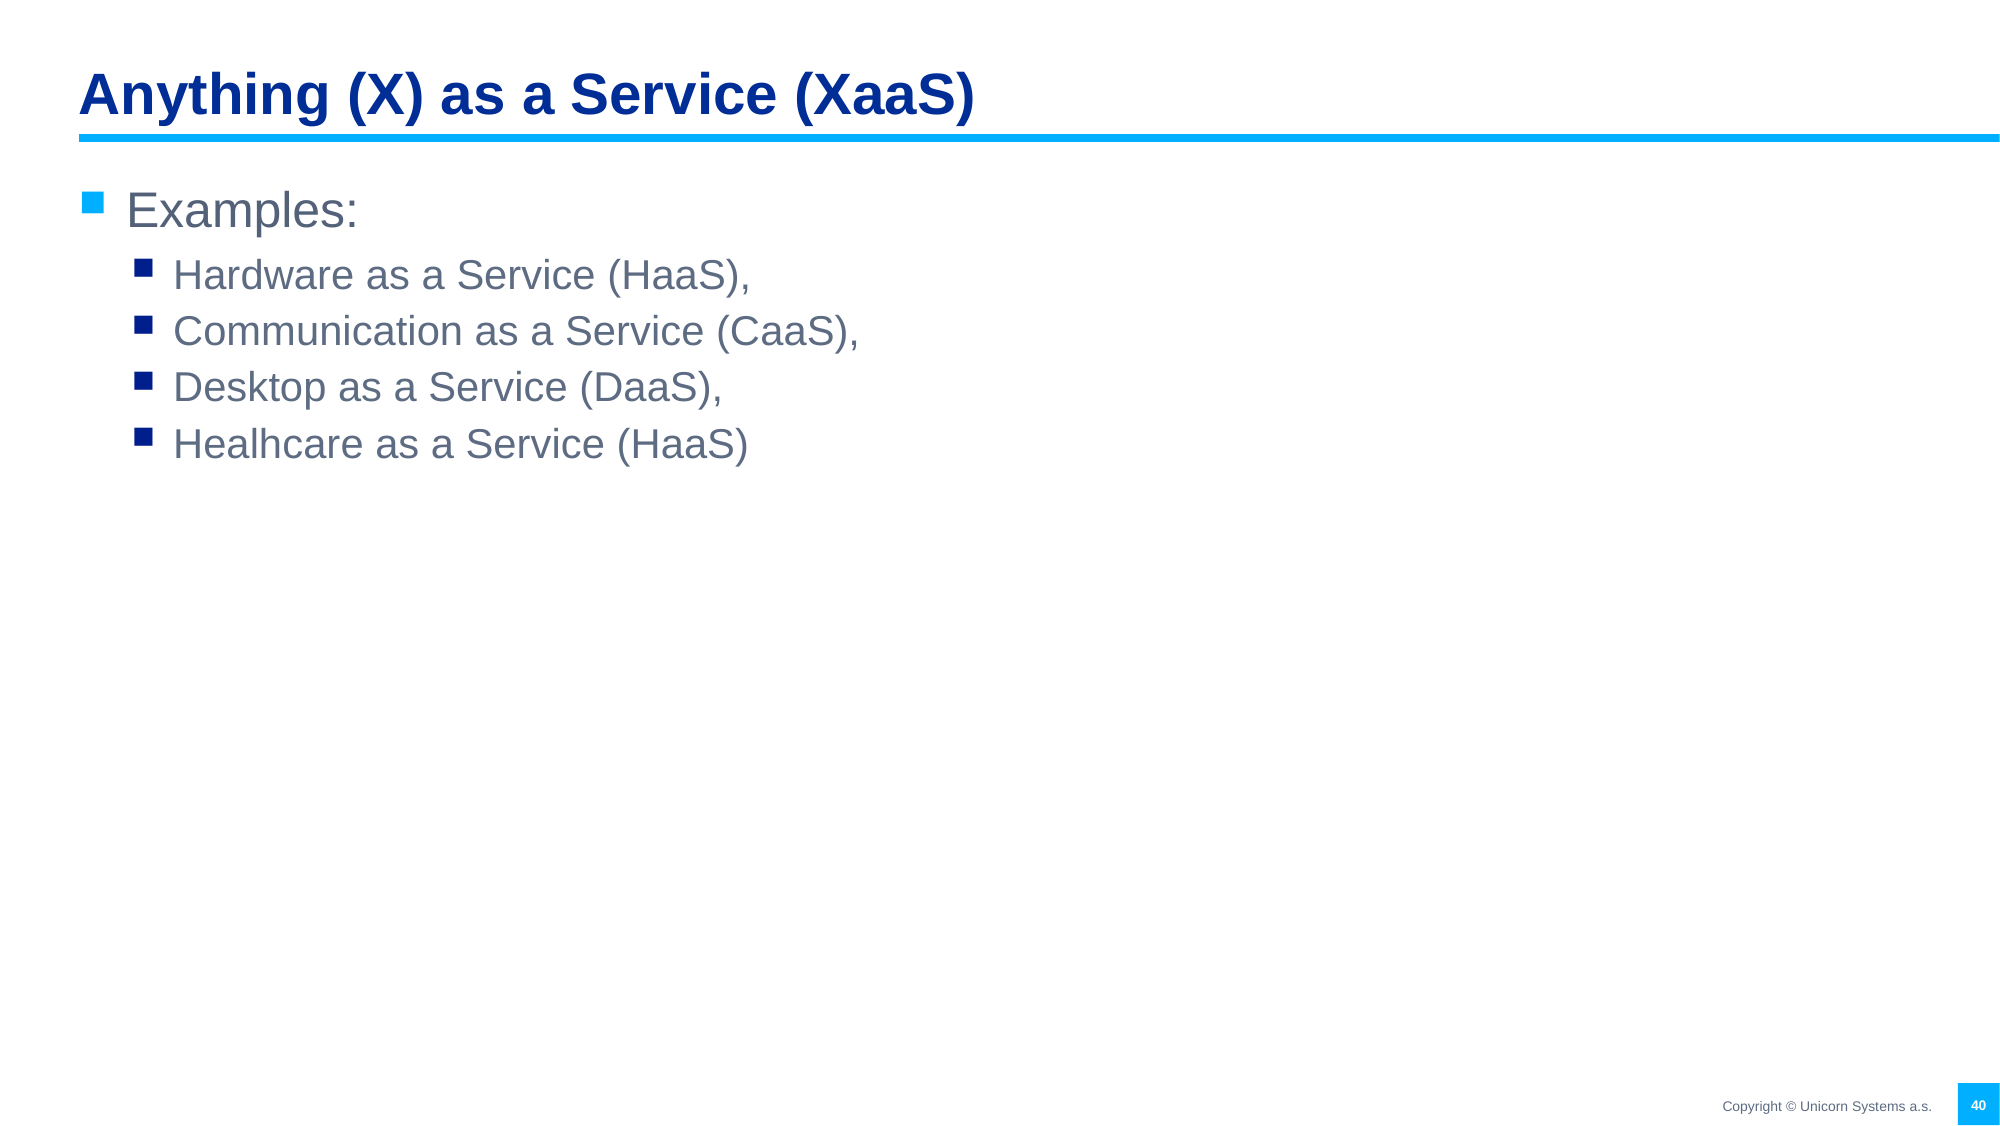

# Anything (X) as a Service (XaaS)
Examples:
Hardware as a Service (HaaS),
Communication as a Service (CaaS),
Desktop as a Service (DaaS),
Healhcare as a Service (HaaS)
40
Copyright © Unicorn Systems a.s.